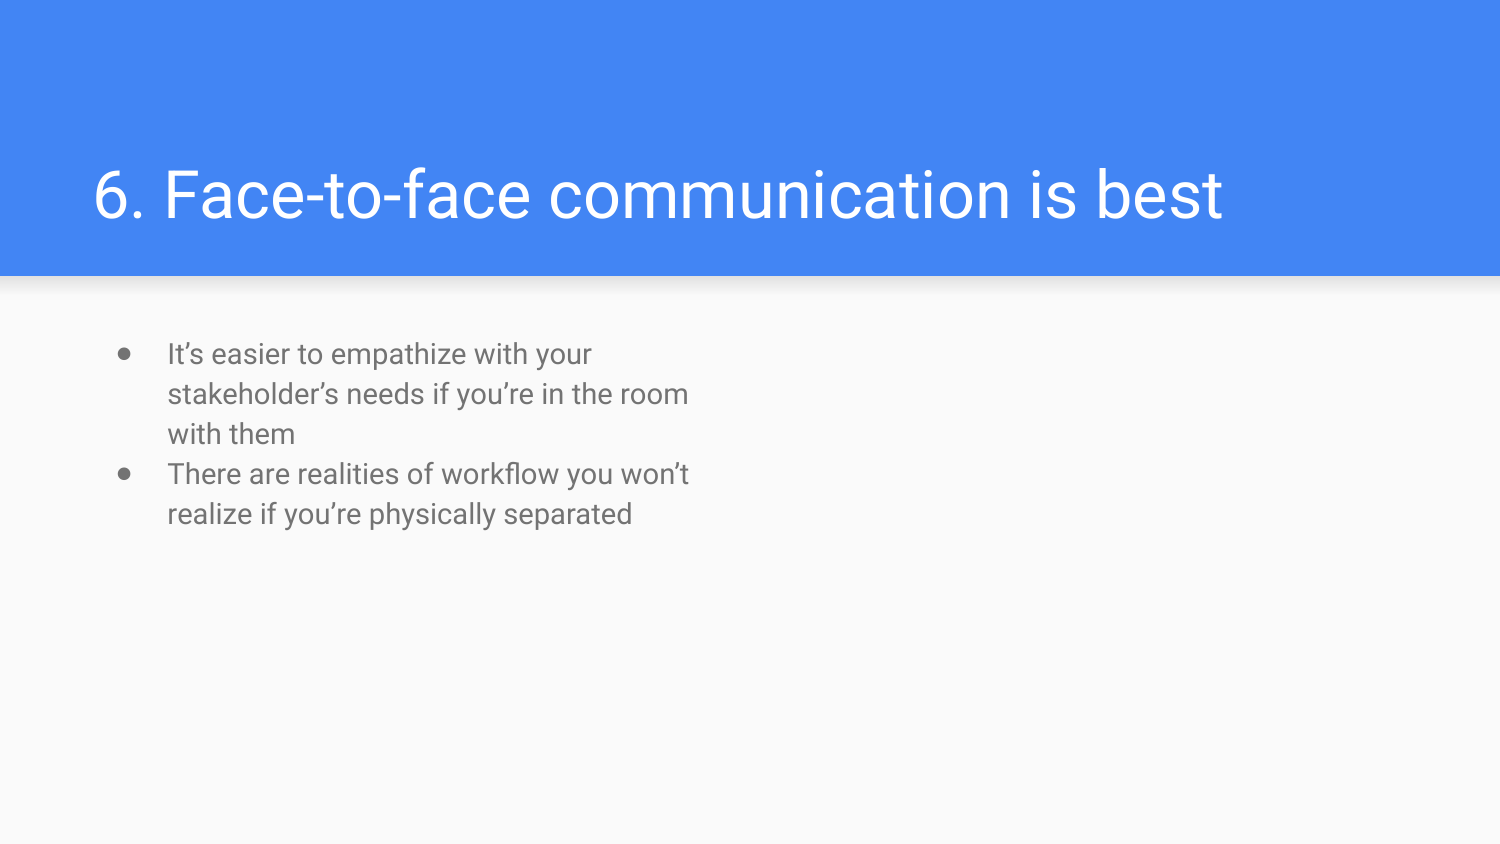

# 6. Face-to-face communication is best
It’s easier to empathize with your stakeholder’s needs if you’re in the room with them
There are realities of workflow you won’t realize if you’re physically separated